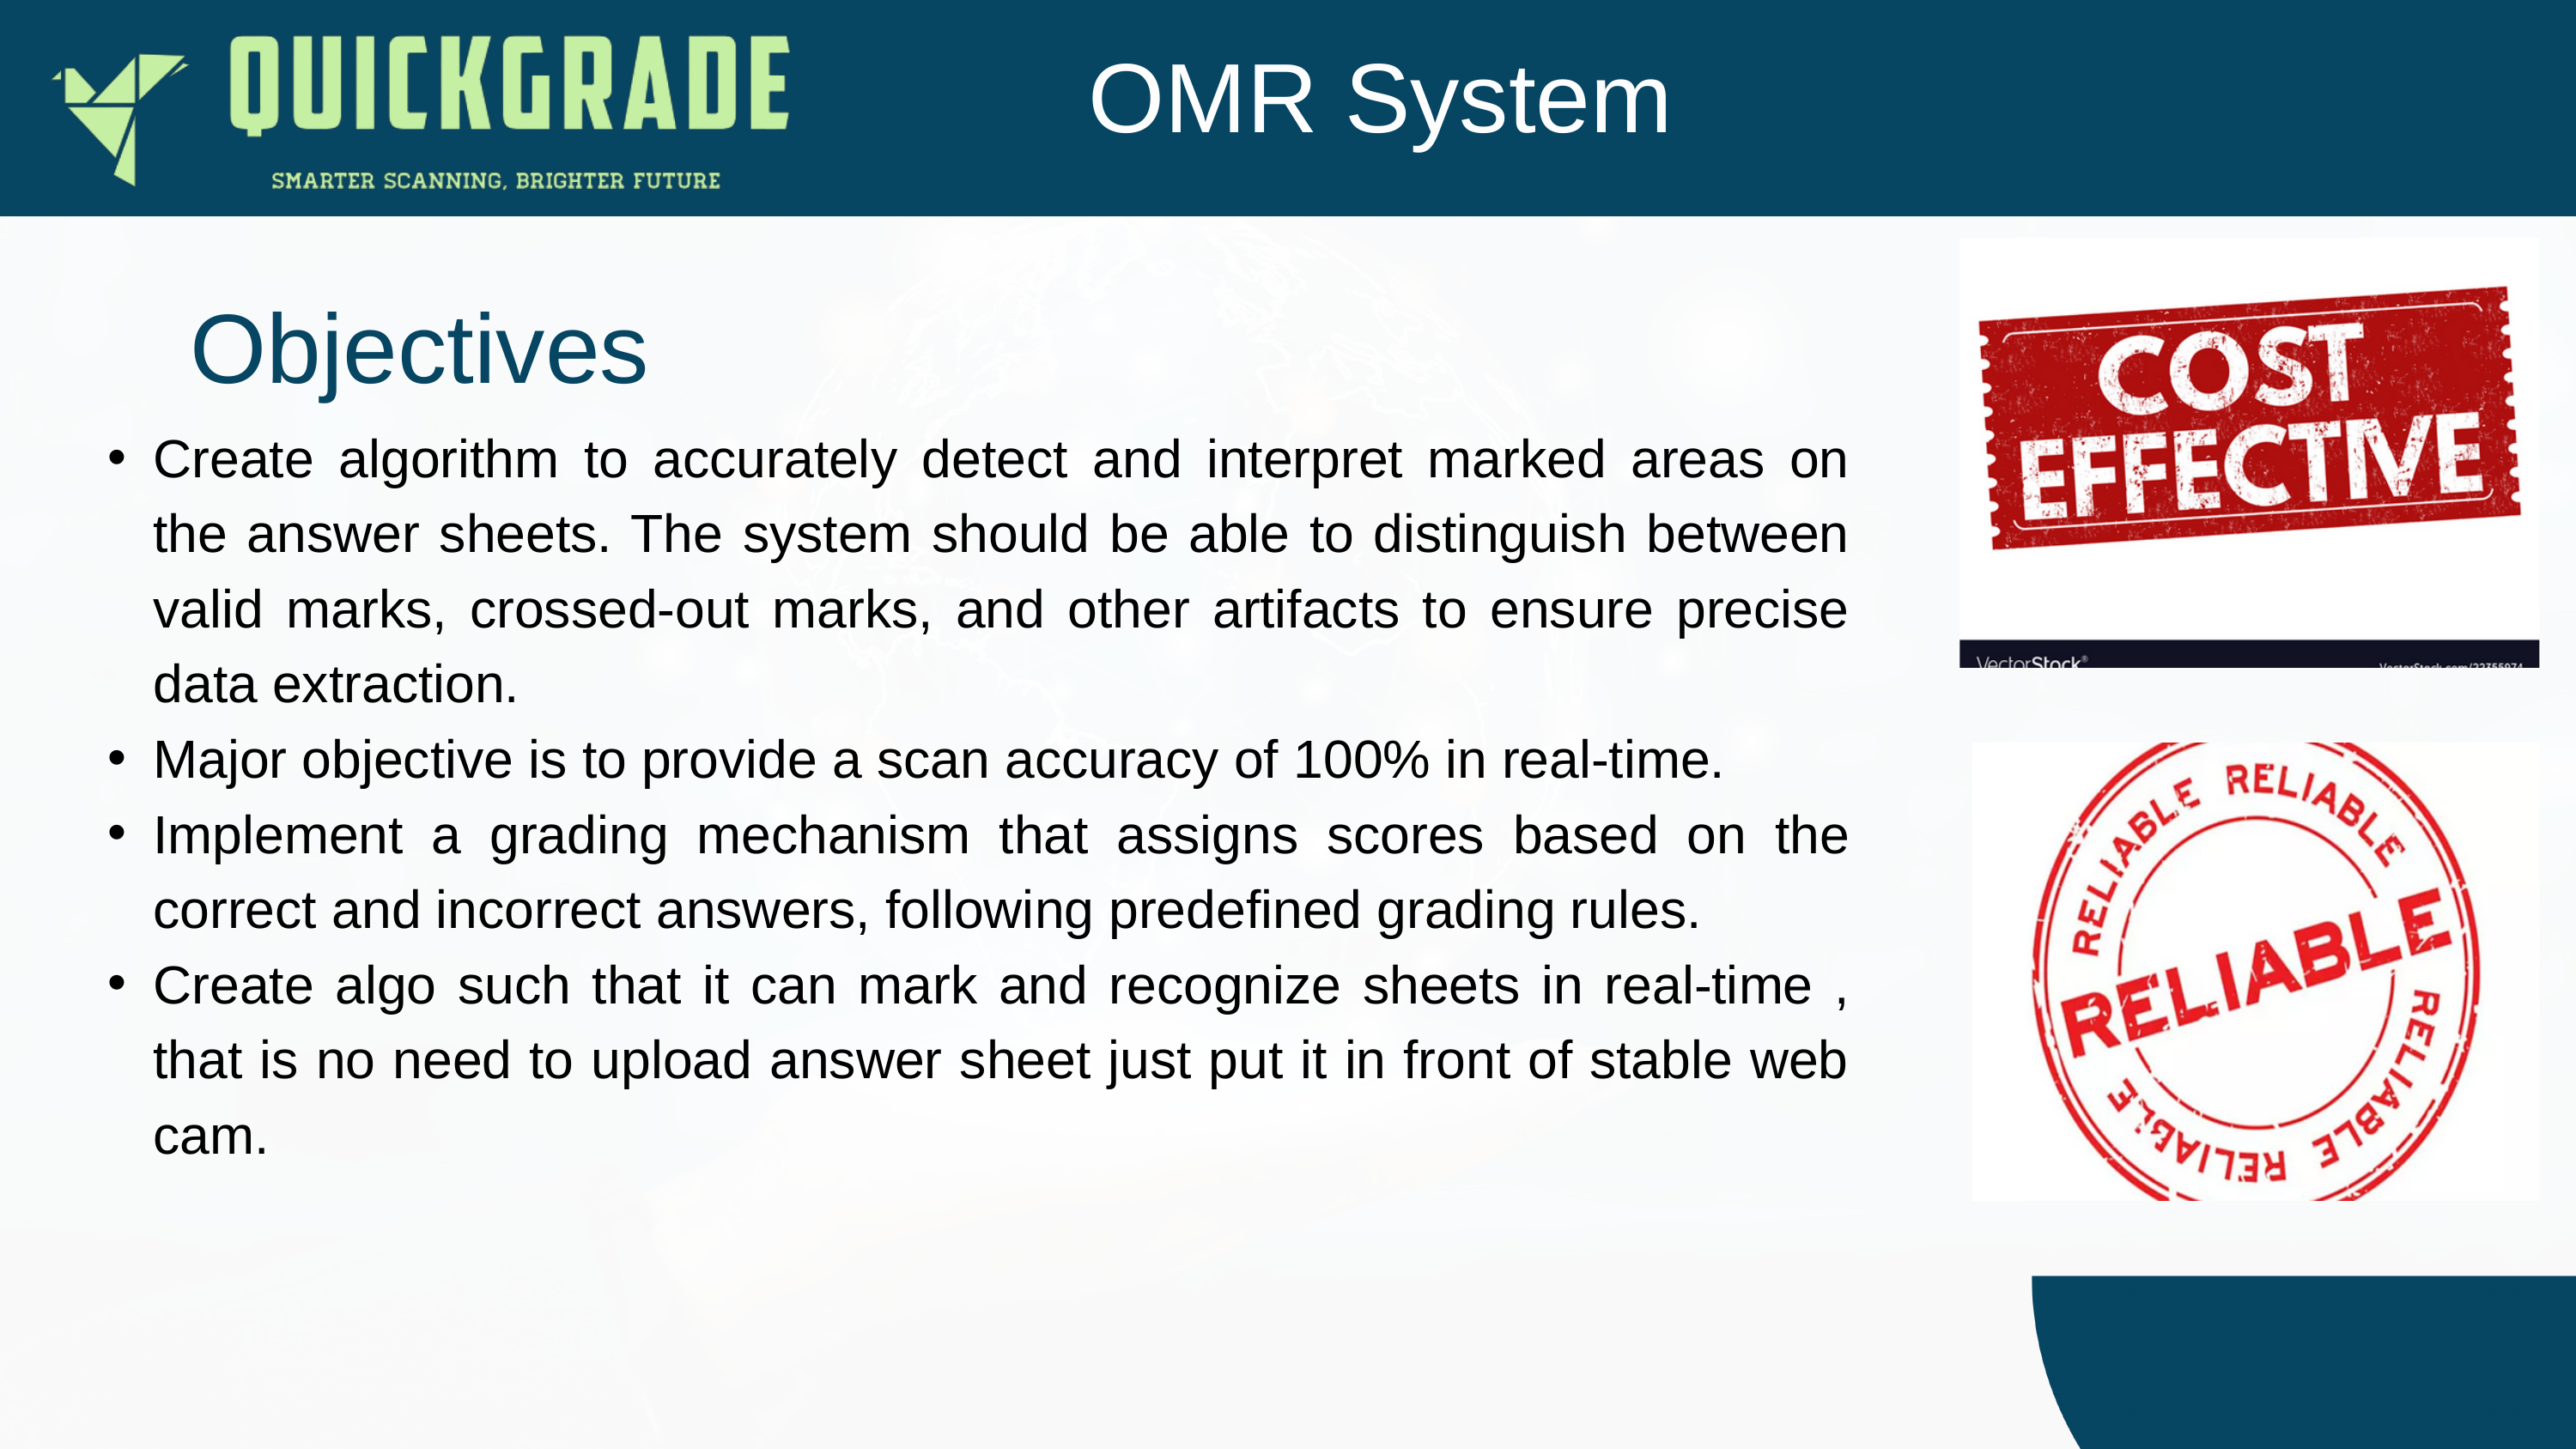

OMR System

Objectives
Create algorithm to accurately detect and interpret marked areas on the answer sheets. The system should be able to distinguish between valid marks, crossed-out marks, and other artifacts to ensure precise data extraction.
Major objective is to provide a scan accuracy of 100% in real-time.
Implement a grading mechanism that assigns scores based on the correct and incorrect answers, following predefined grading rules.
Create algo such that it can mark and recognize sheets in real-time , that is no need to upload answer sheet just put it in front of stable web cam.